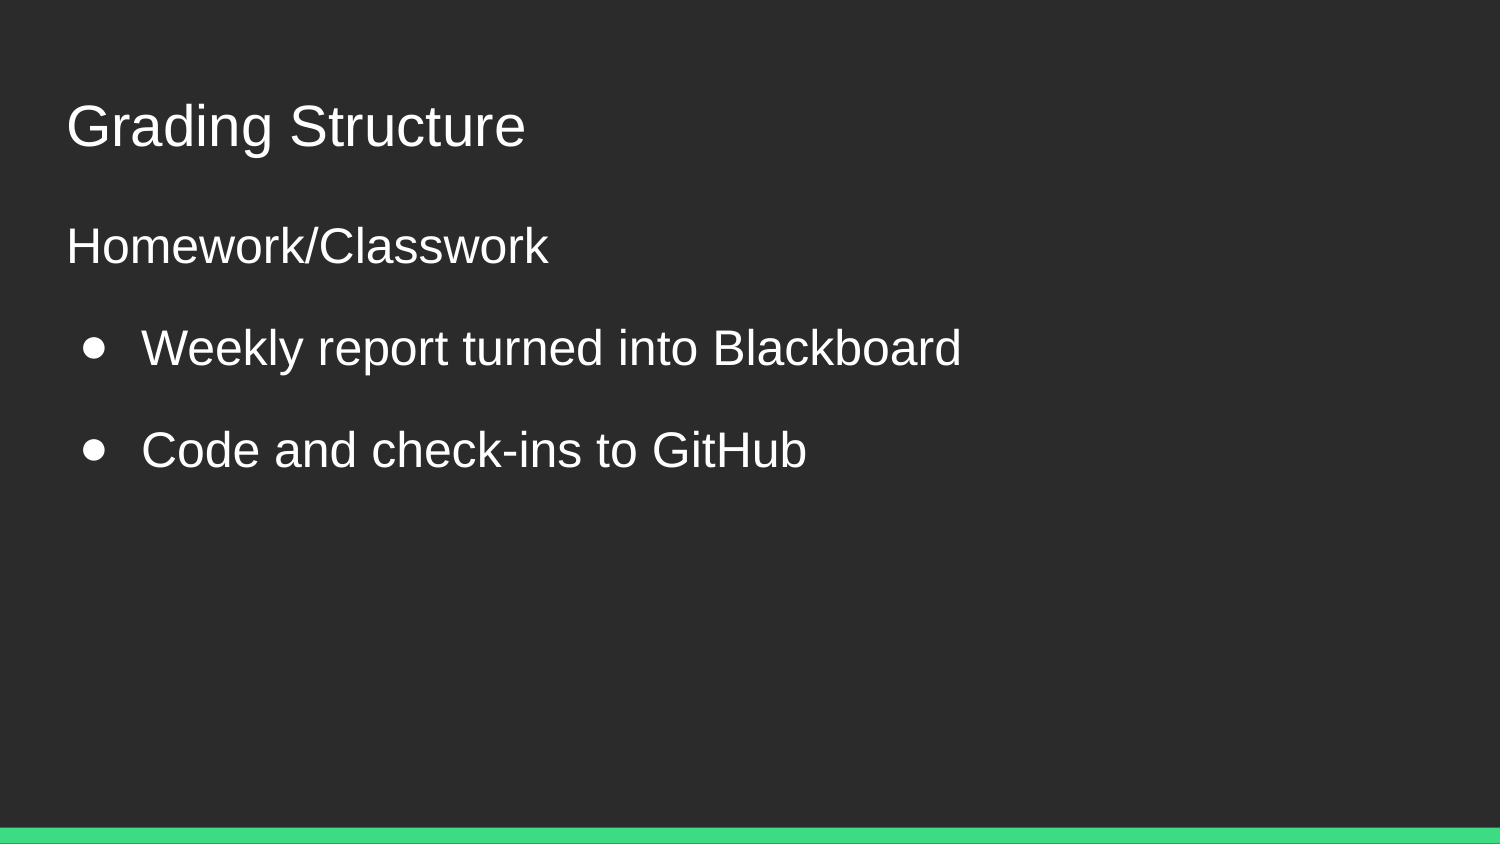

# Grading Structure
Homework/Classwork
Weekly report turned into Blackboard
Code and check-ins to GitHub